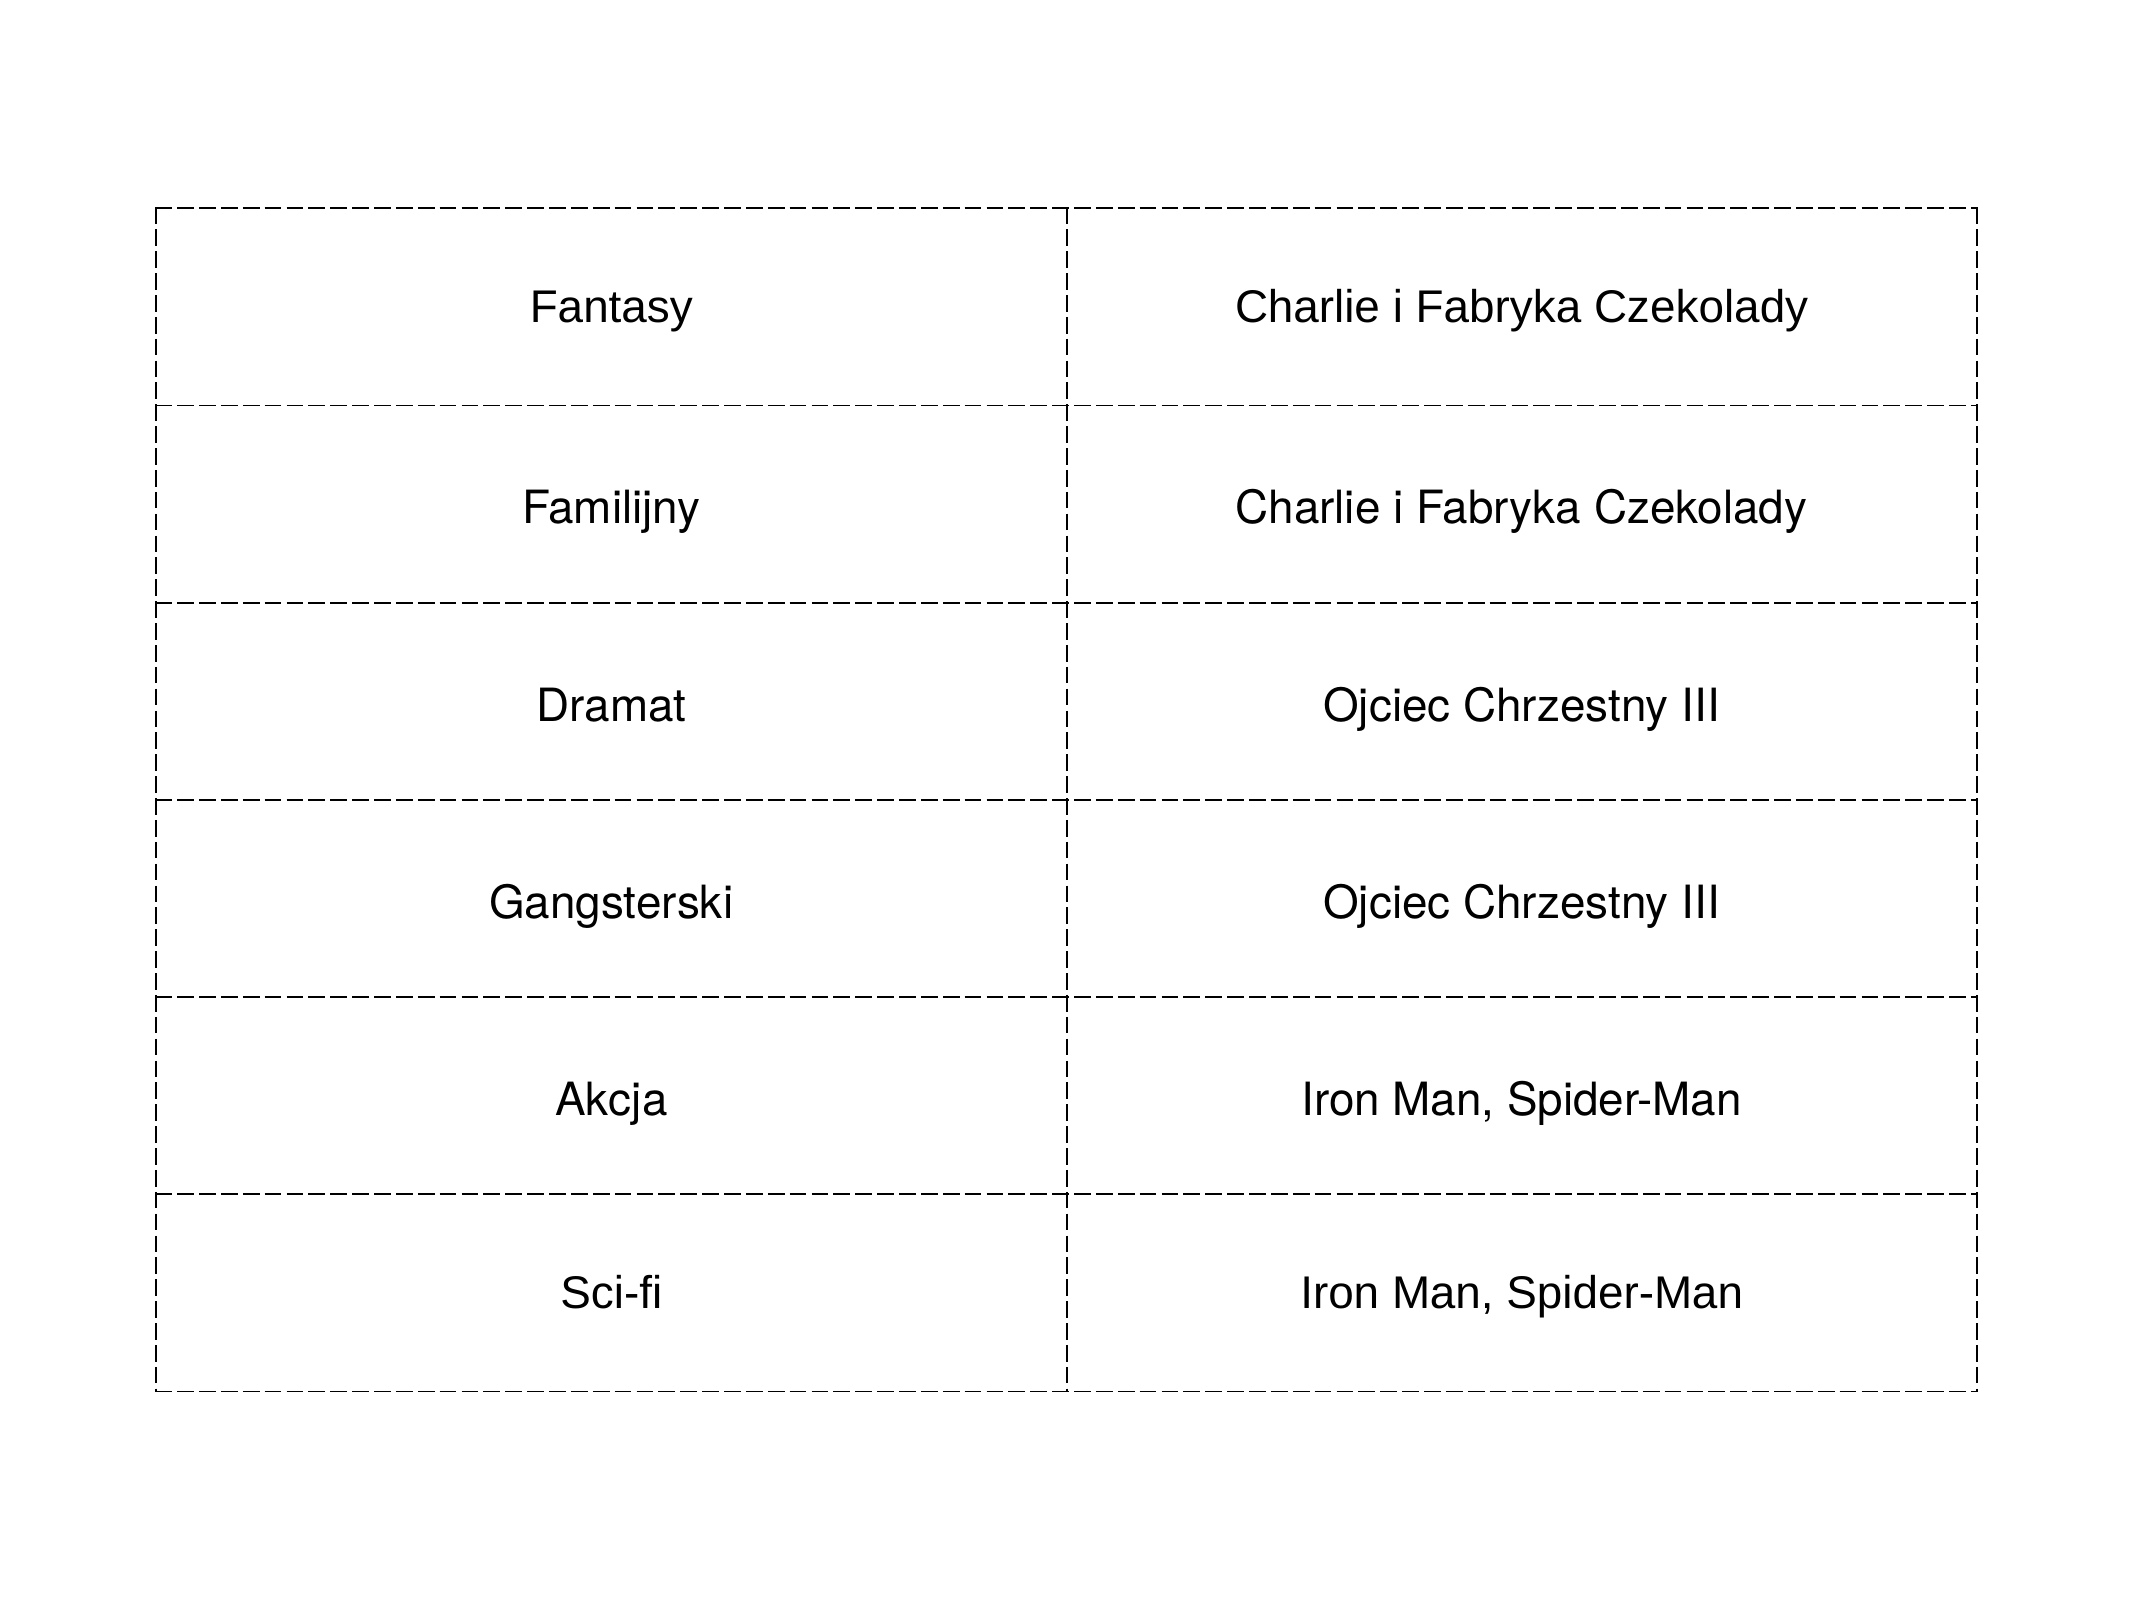

| Fantasy | Charlie i Fabryka Czekolady |
| --- | --- |
| Familijny | Charlie i Fabryka Czekolady |
| Dramat | Ojciec Chrzestny III |
| Gangsterski | Ojciec Chrzestny III |
| Akcja | Iron Man, Spider-Man |
| Sci-fi | Iron Man, Spider-Man |